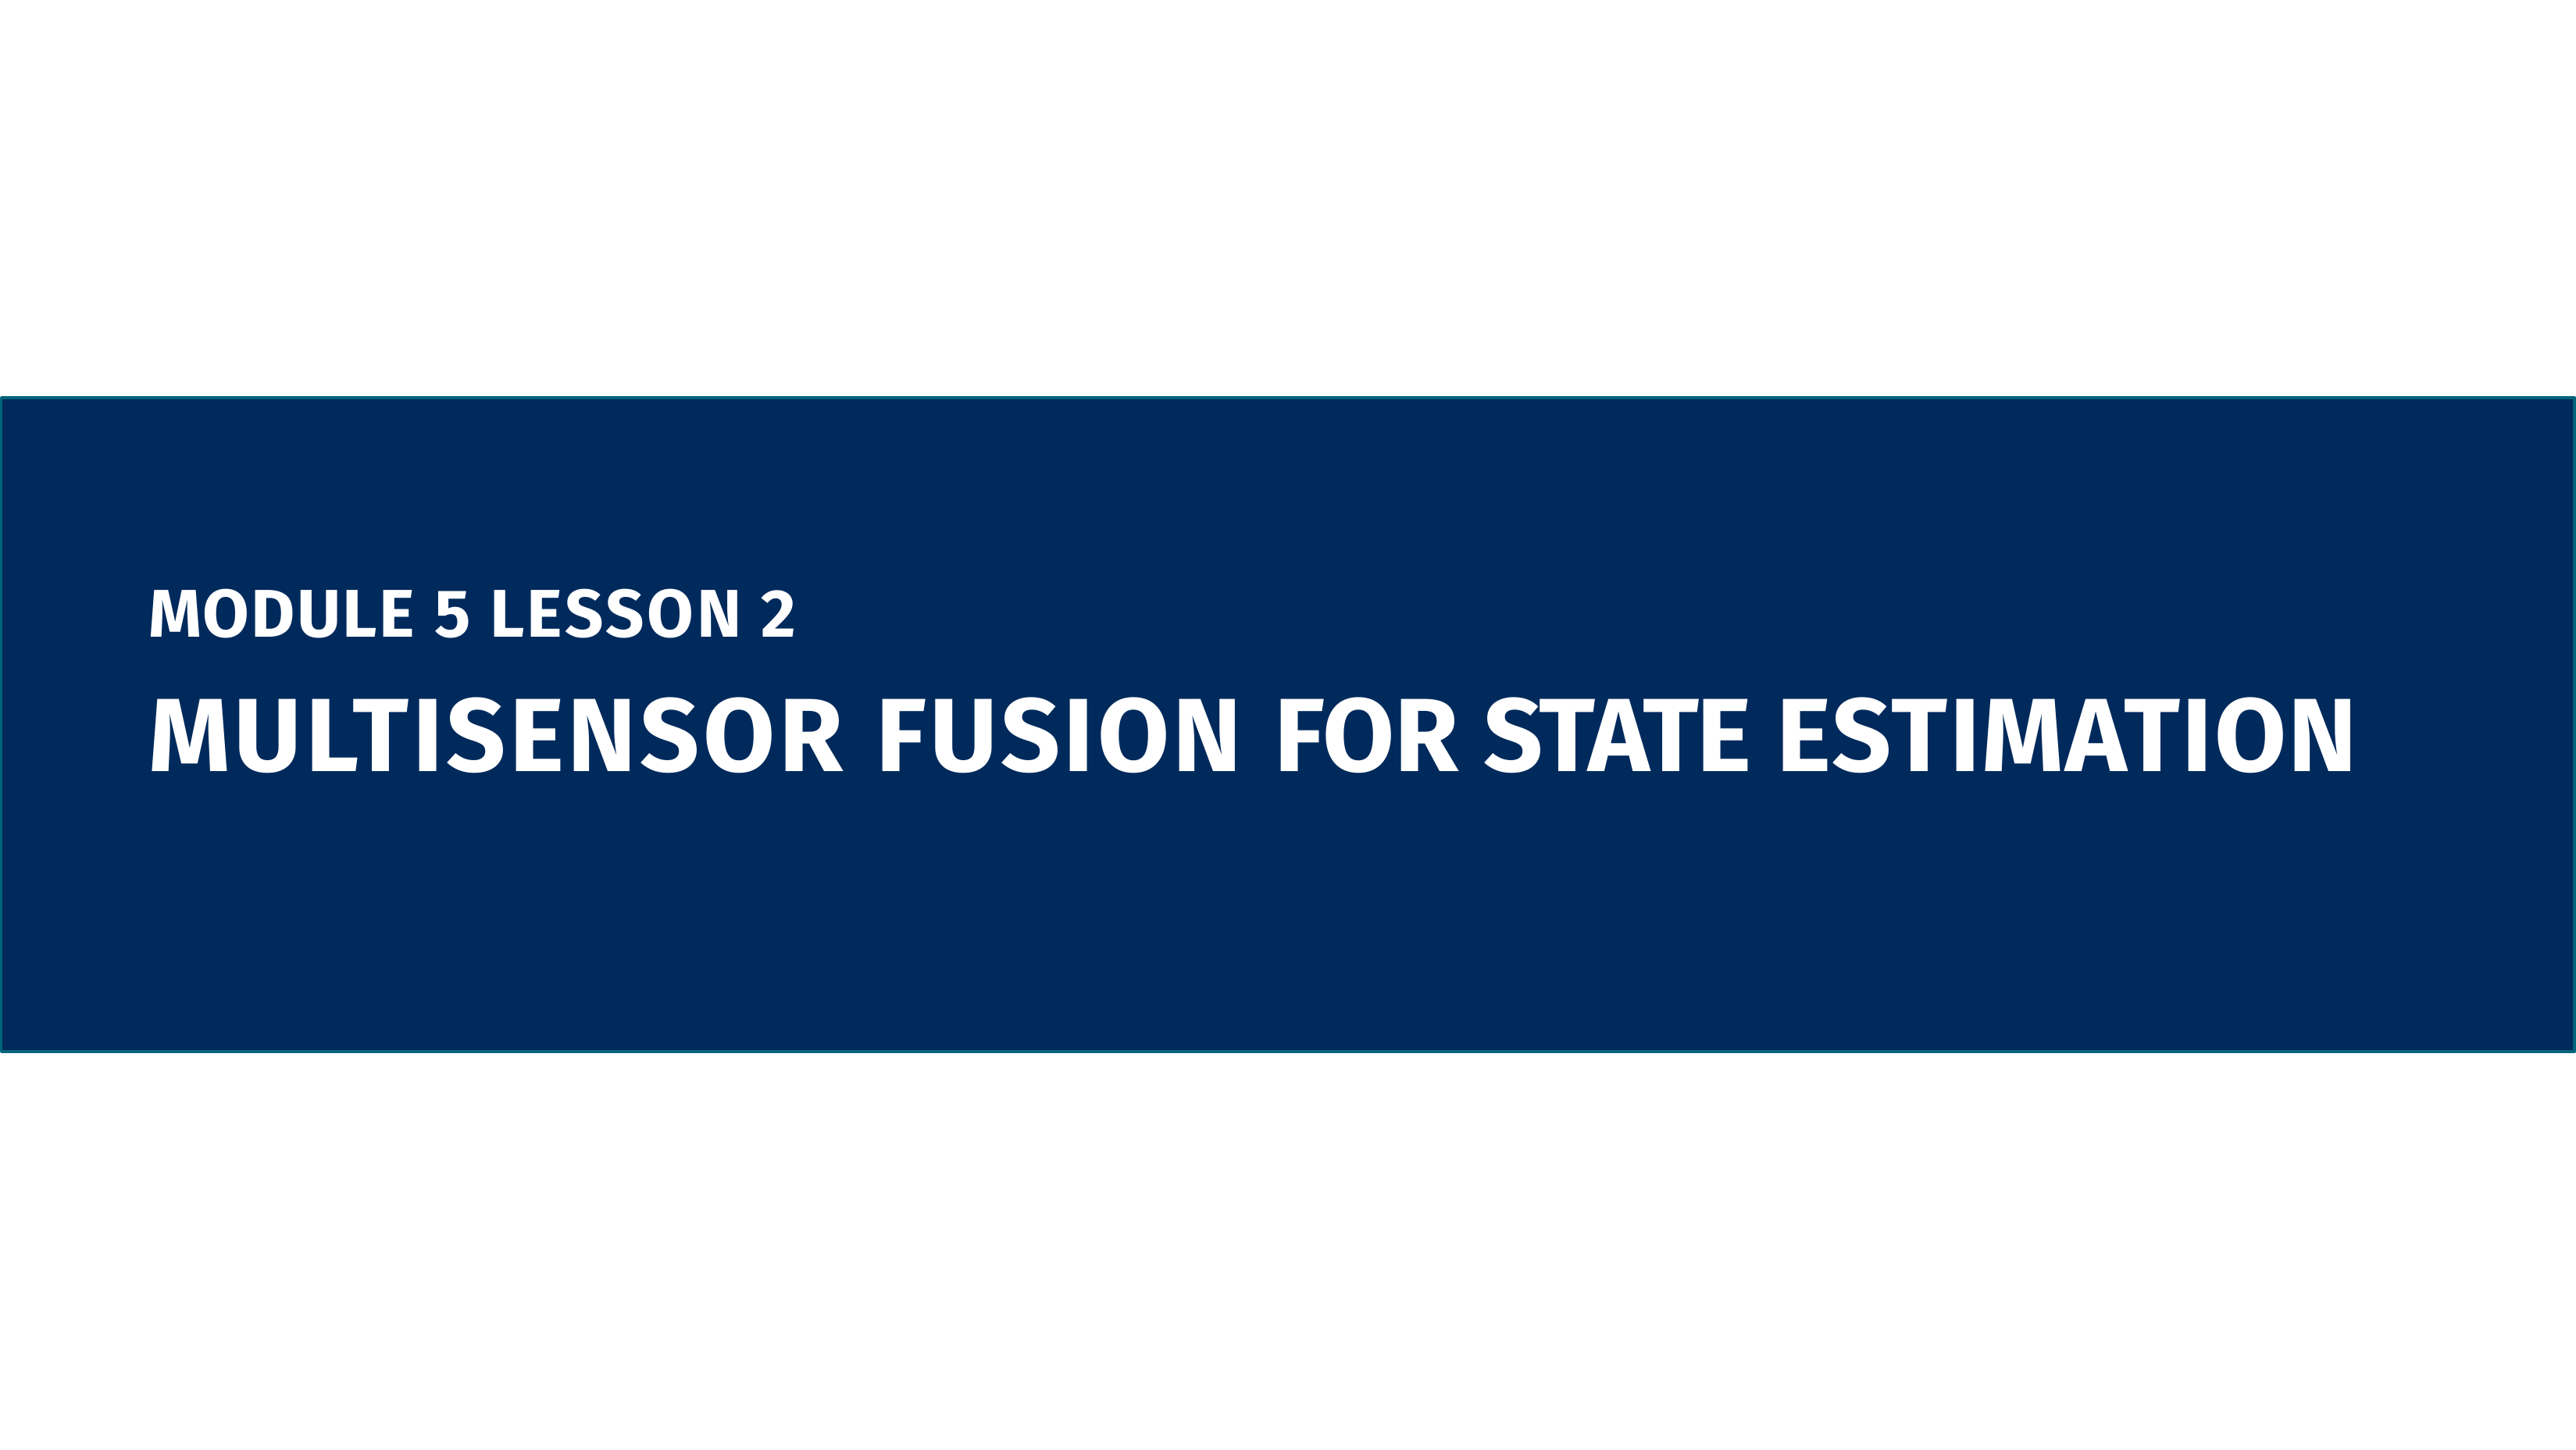

# MODULE 5 LESSON 2
MULTISENSOR FUSION FOR STATE ESTIMATION